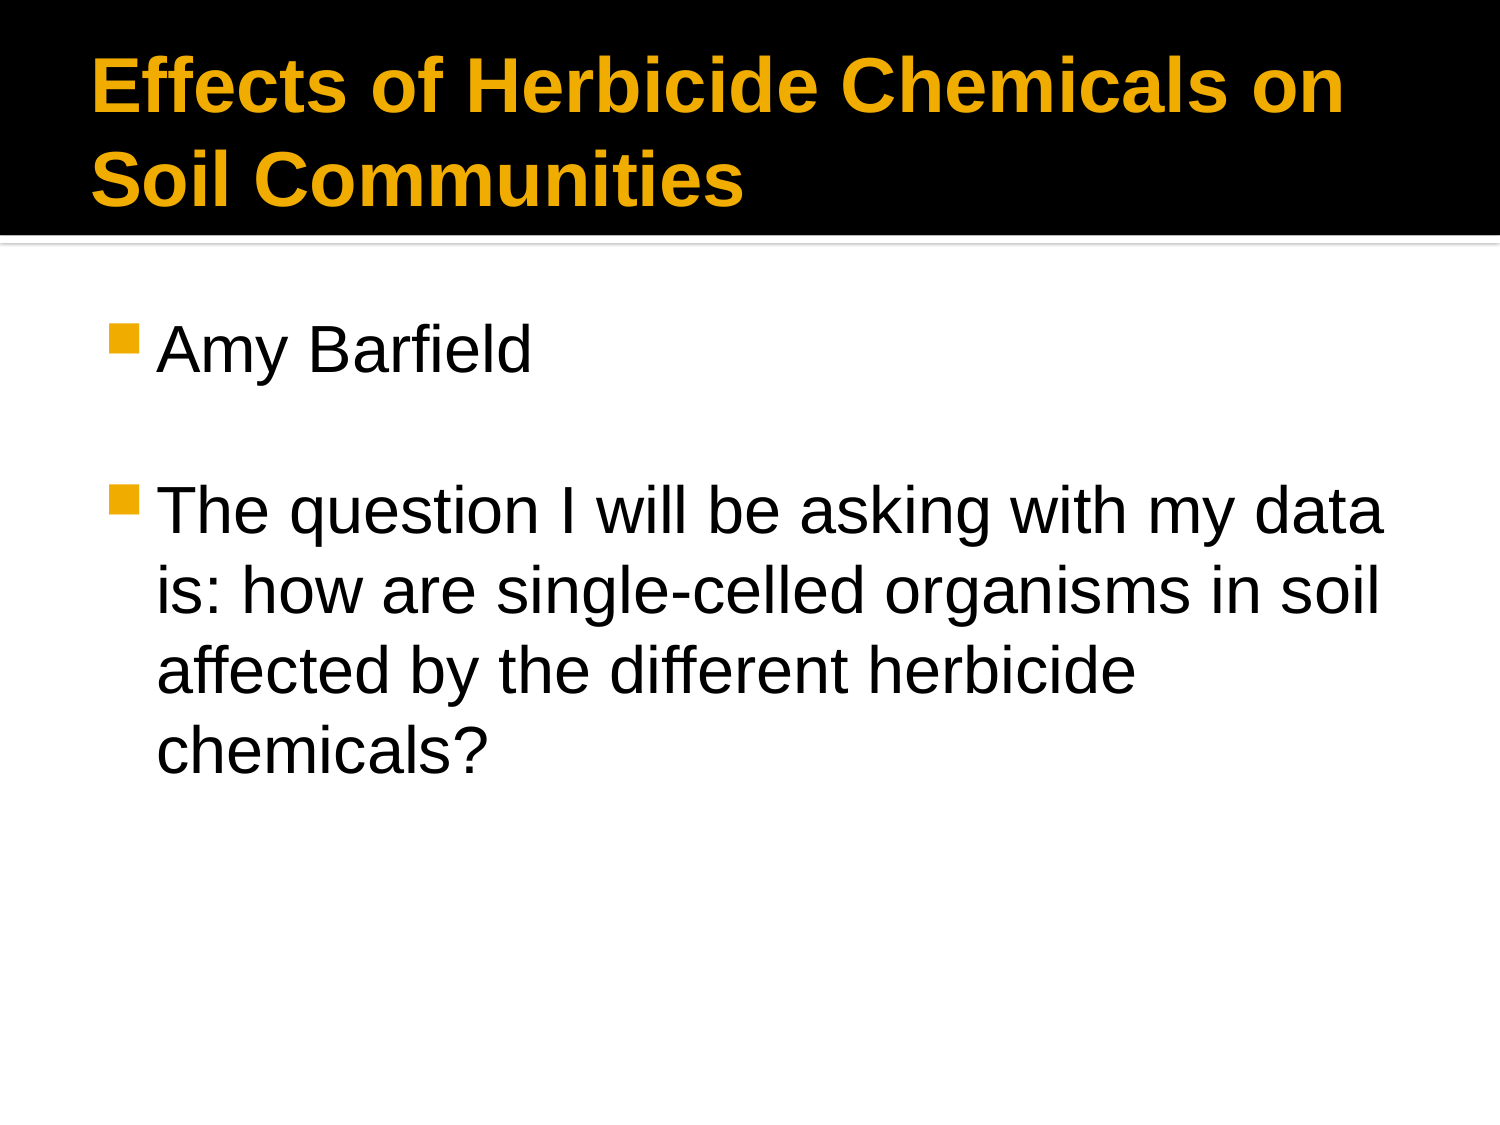

# Effects of Herbicide Chemicals on Soil Communities
Amy Barfield

The question I will be asking with my data is: how are single-celled organisms in soil affected by the different herbicide chemicals?